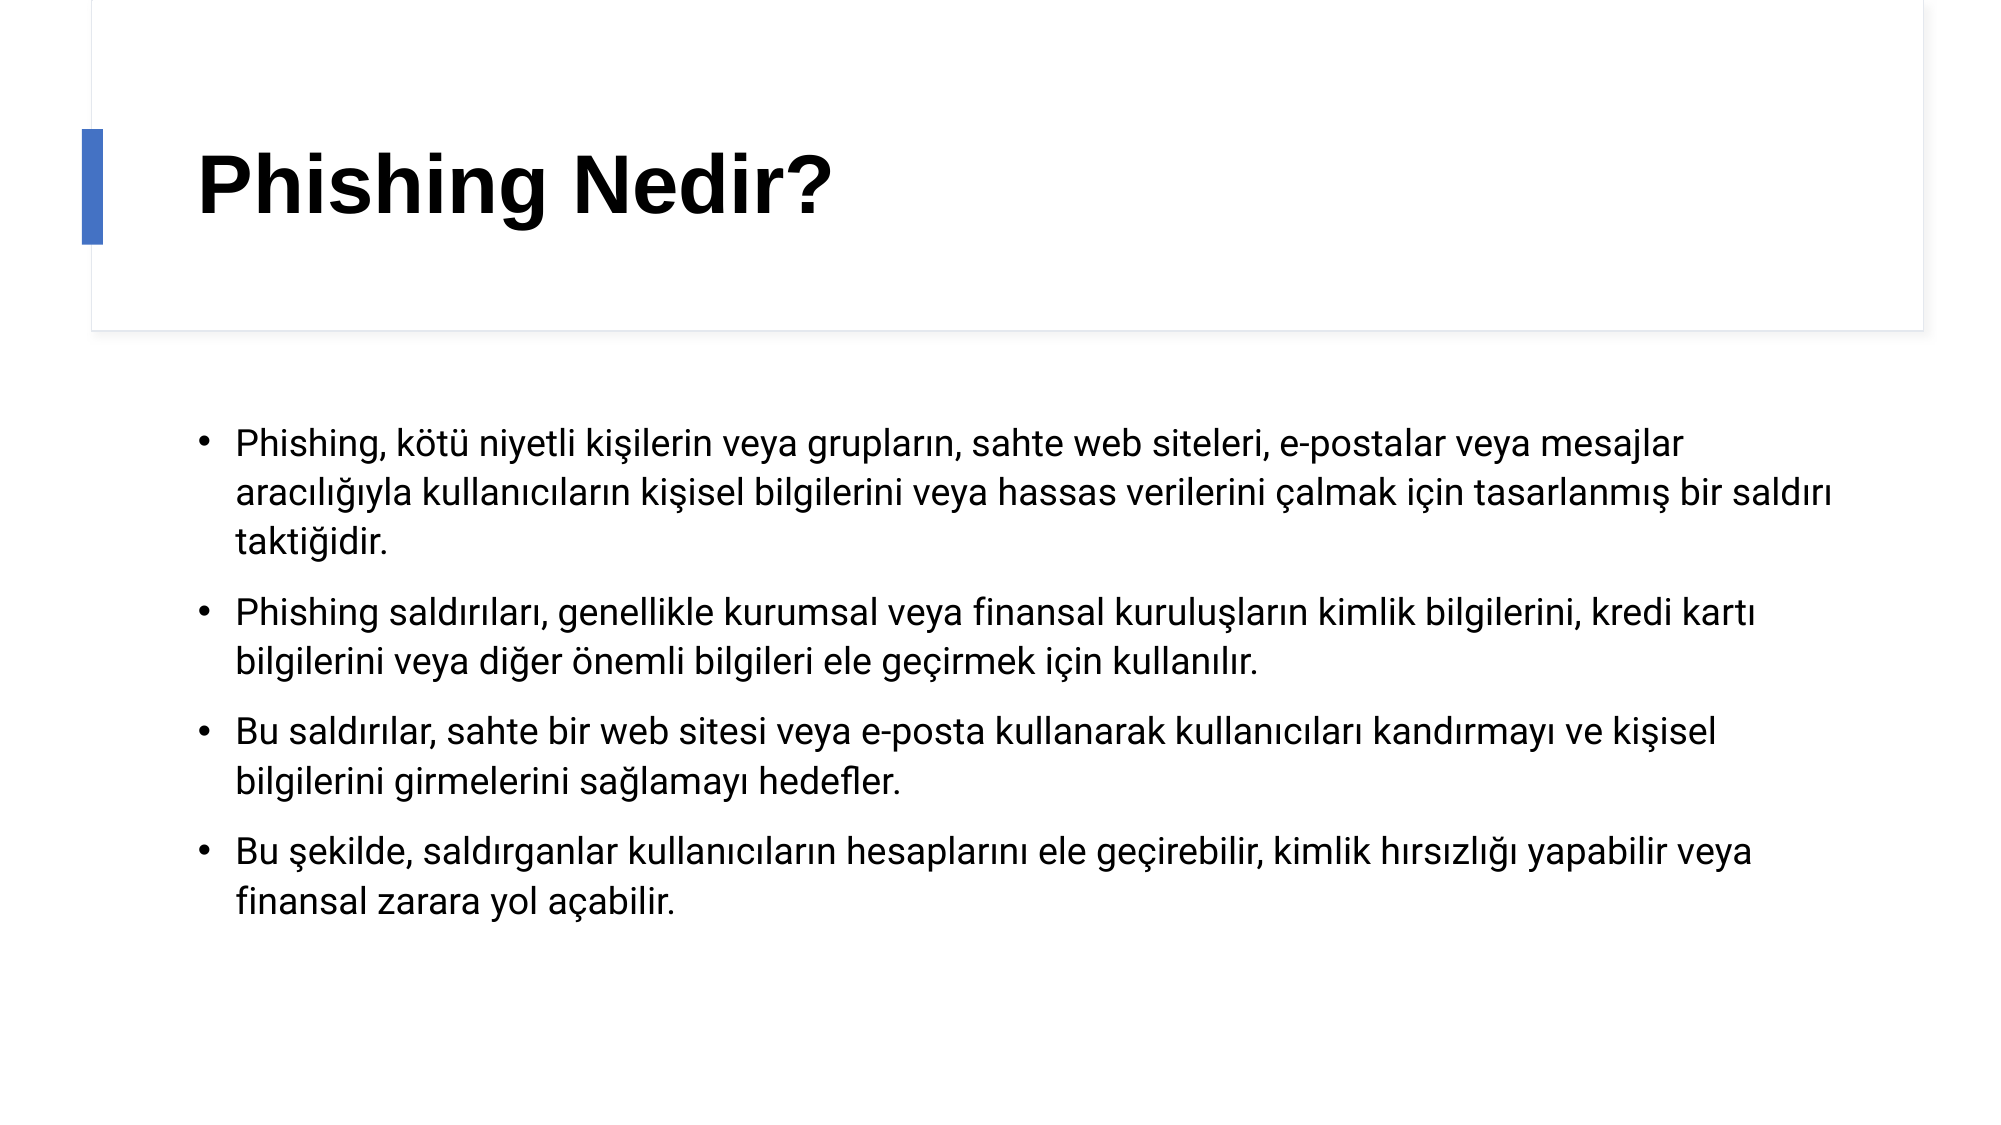

# Phishing Nedir?
Phishing, kötü niyetli kişilerin veya grupların, sahte web siteleri, e-postalar veya mesajlar aracılığıyla kullanıcıların kişisel bilgilerini veya hassas verilerini çalmak için tasarlanmış bir saldırı taktiğidir.
Phishing saldırıları, genellikle kurumsal veya finansal kuruluşların kimlik bilgilerini, kredi kartı bilgilerini veya diğer önemli bilgileri ele geçirmek için kullanılır.
Bu saldırılar, sahte bir web sitesi veya e-posta kullanarak kullanıcıları kandırmayı ve kişisel bilgilerini girmelerini sağlamayı hedefler.
Bu şekilde, saldırganlar kullanıcıların hesaplarını ele geçirebilir, kimlik hırsızlığı yapabilir veya finansal zarara yol açabilir.